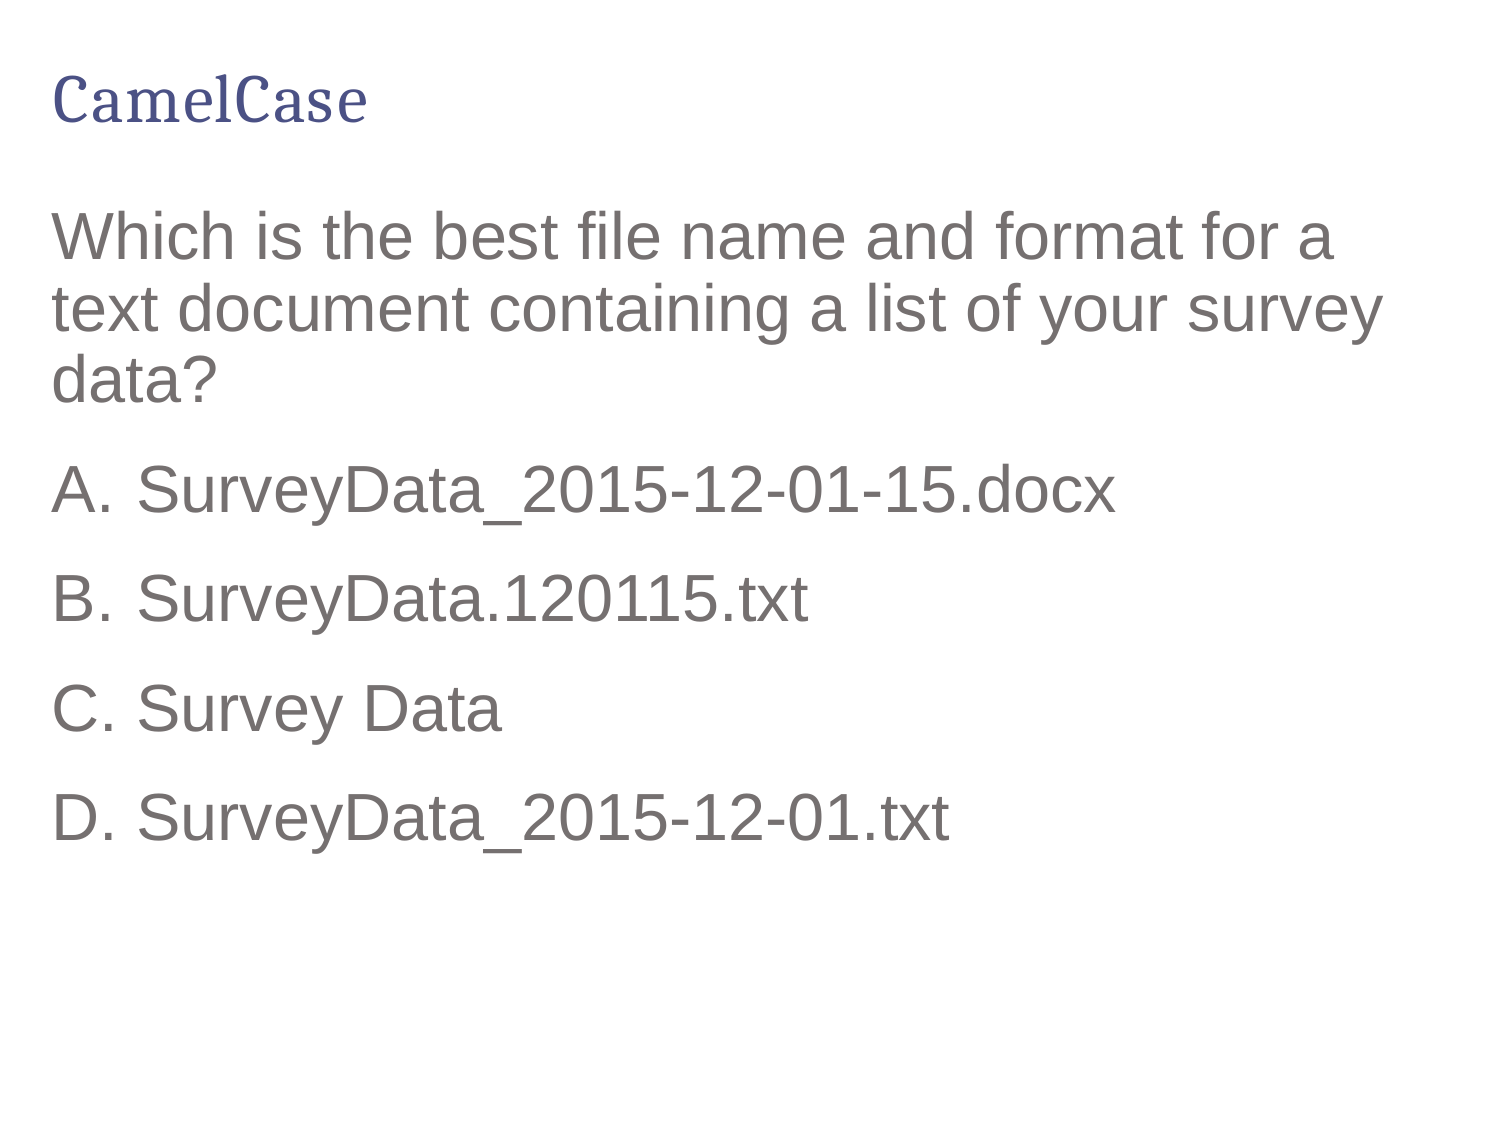

# CamelCase
Which is the best file name and format for a text document containing a list of your survey data?
SurveyData_2015-12-01-15.docx
SurveyData.120115.txt
Survey Data
SurveyData_2015-12-01.txt